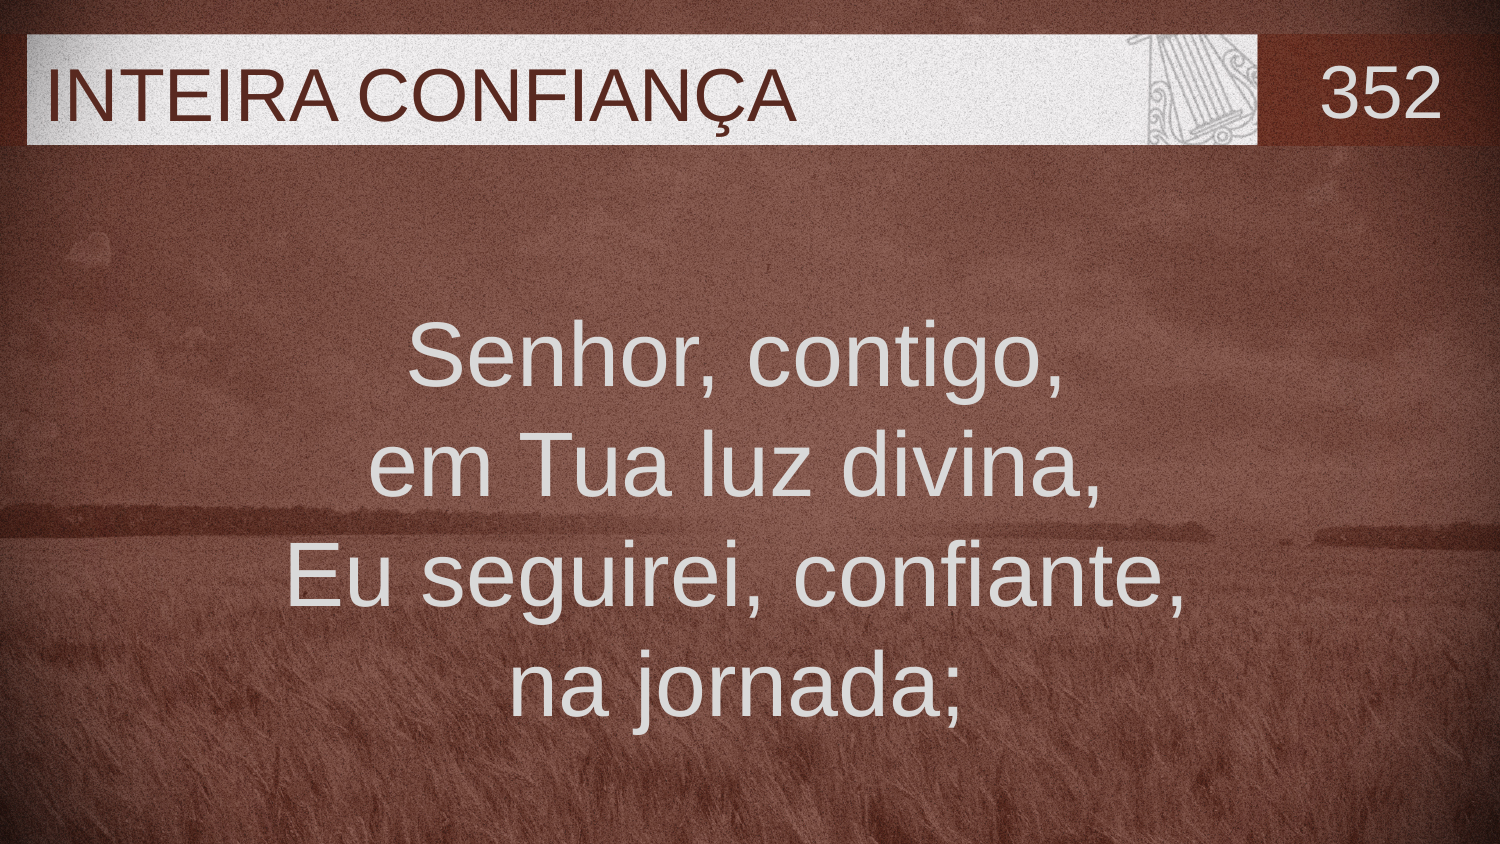

# INTEIRA CONFIANÇA
352
Senhor, contigo,
em Tua luz divina,
Eu seguirei, confiante,
na jornada;